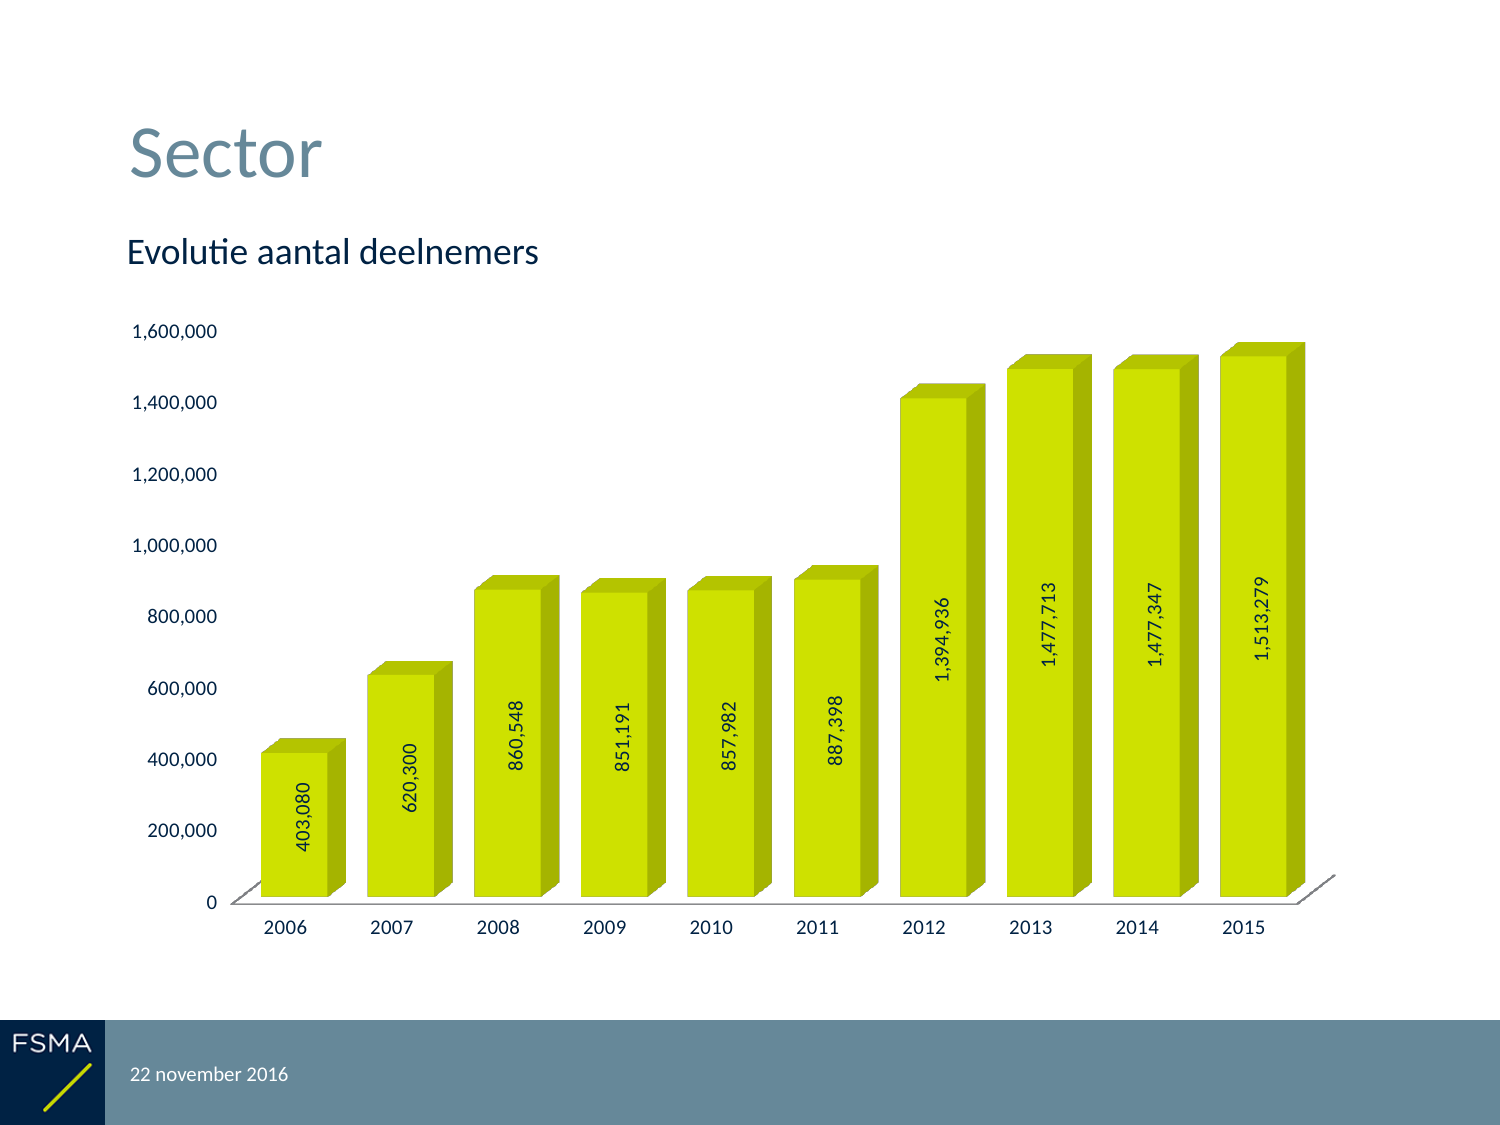

# Sector
Evolutie aantal deelnemers

[unsupported chart]

22 november 2016
Rapportering over het boekjaar 2015
10